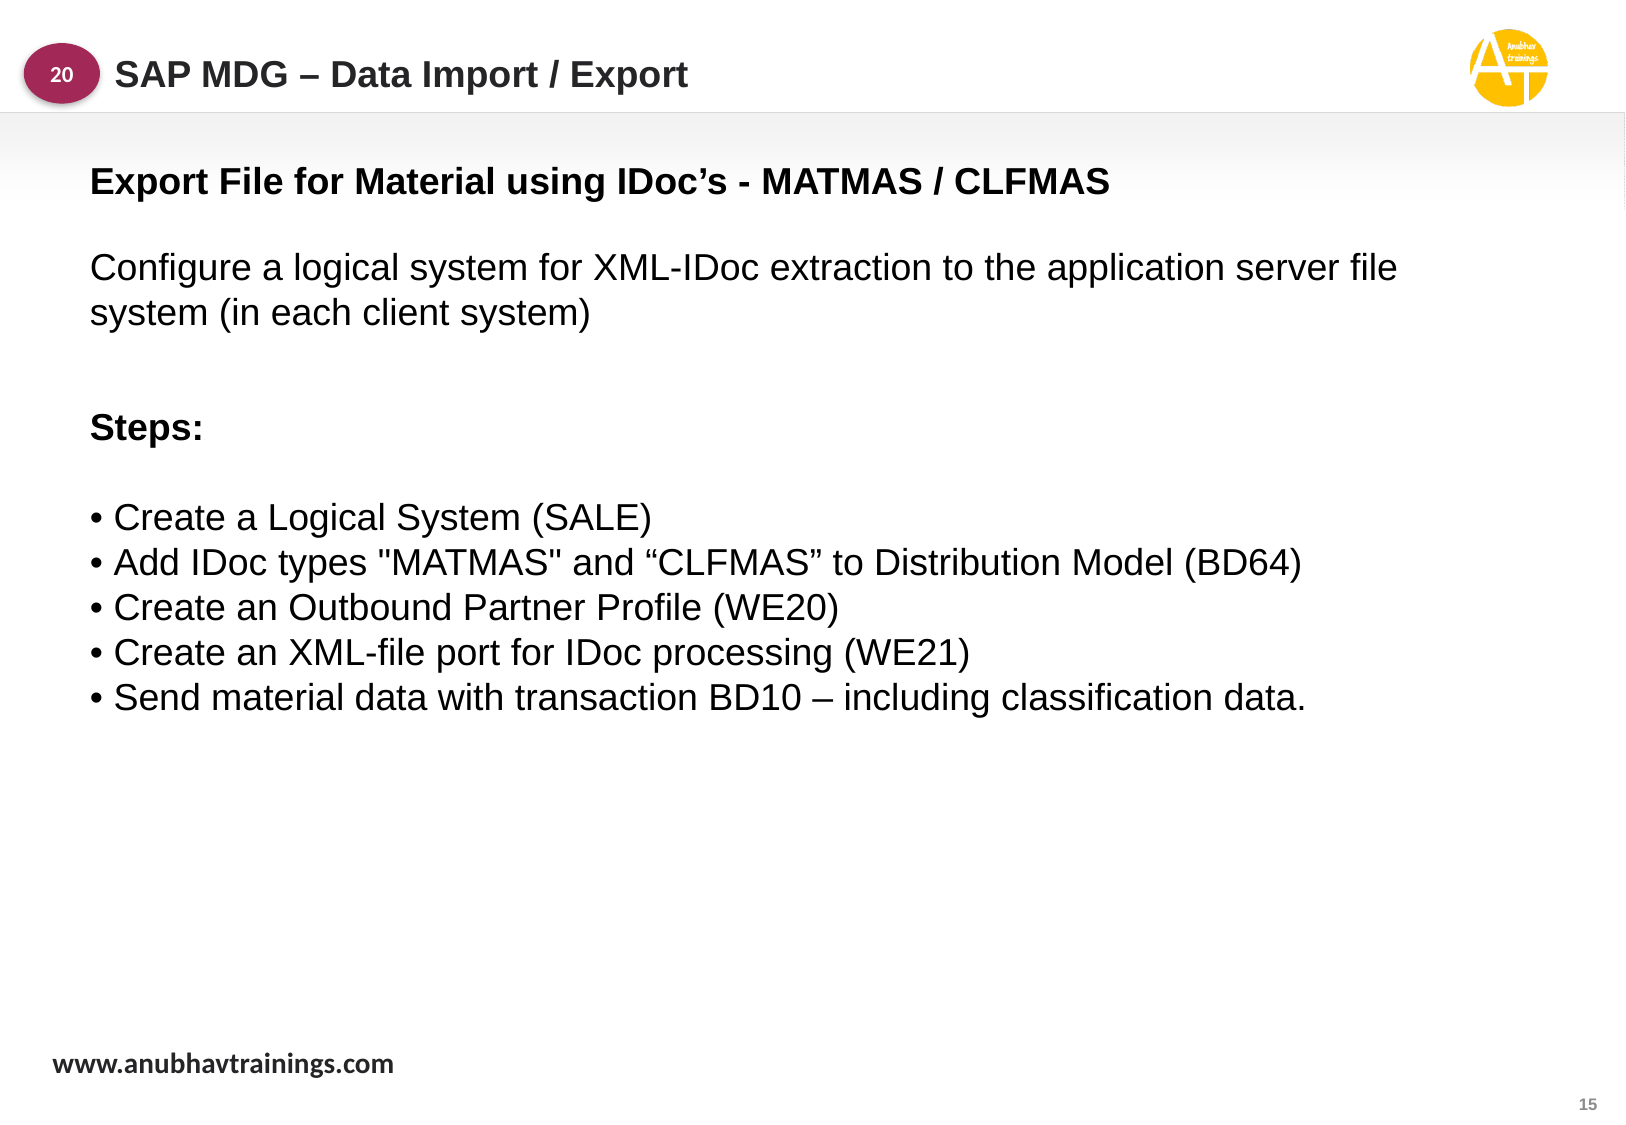

SAP MDG – Data Import / Export
20
Export File for Material using IDoc’s - MATMAS / CLFMAS
Configure a logical system for XML-IDoc extraction to the application server file system (in each client system)
Steps:

• Create a Logical System (SALE)
• Add IDoc types "MATMAS" and “CLFMAS” to Distribution Model (BD64)
• Create an Outbound Partner Profile (WE20)
• Create an XML-file port for IDoc processing (WE21)
• Send material data with transaction BD10 – including classification data.